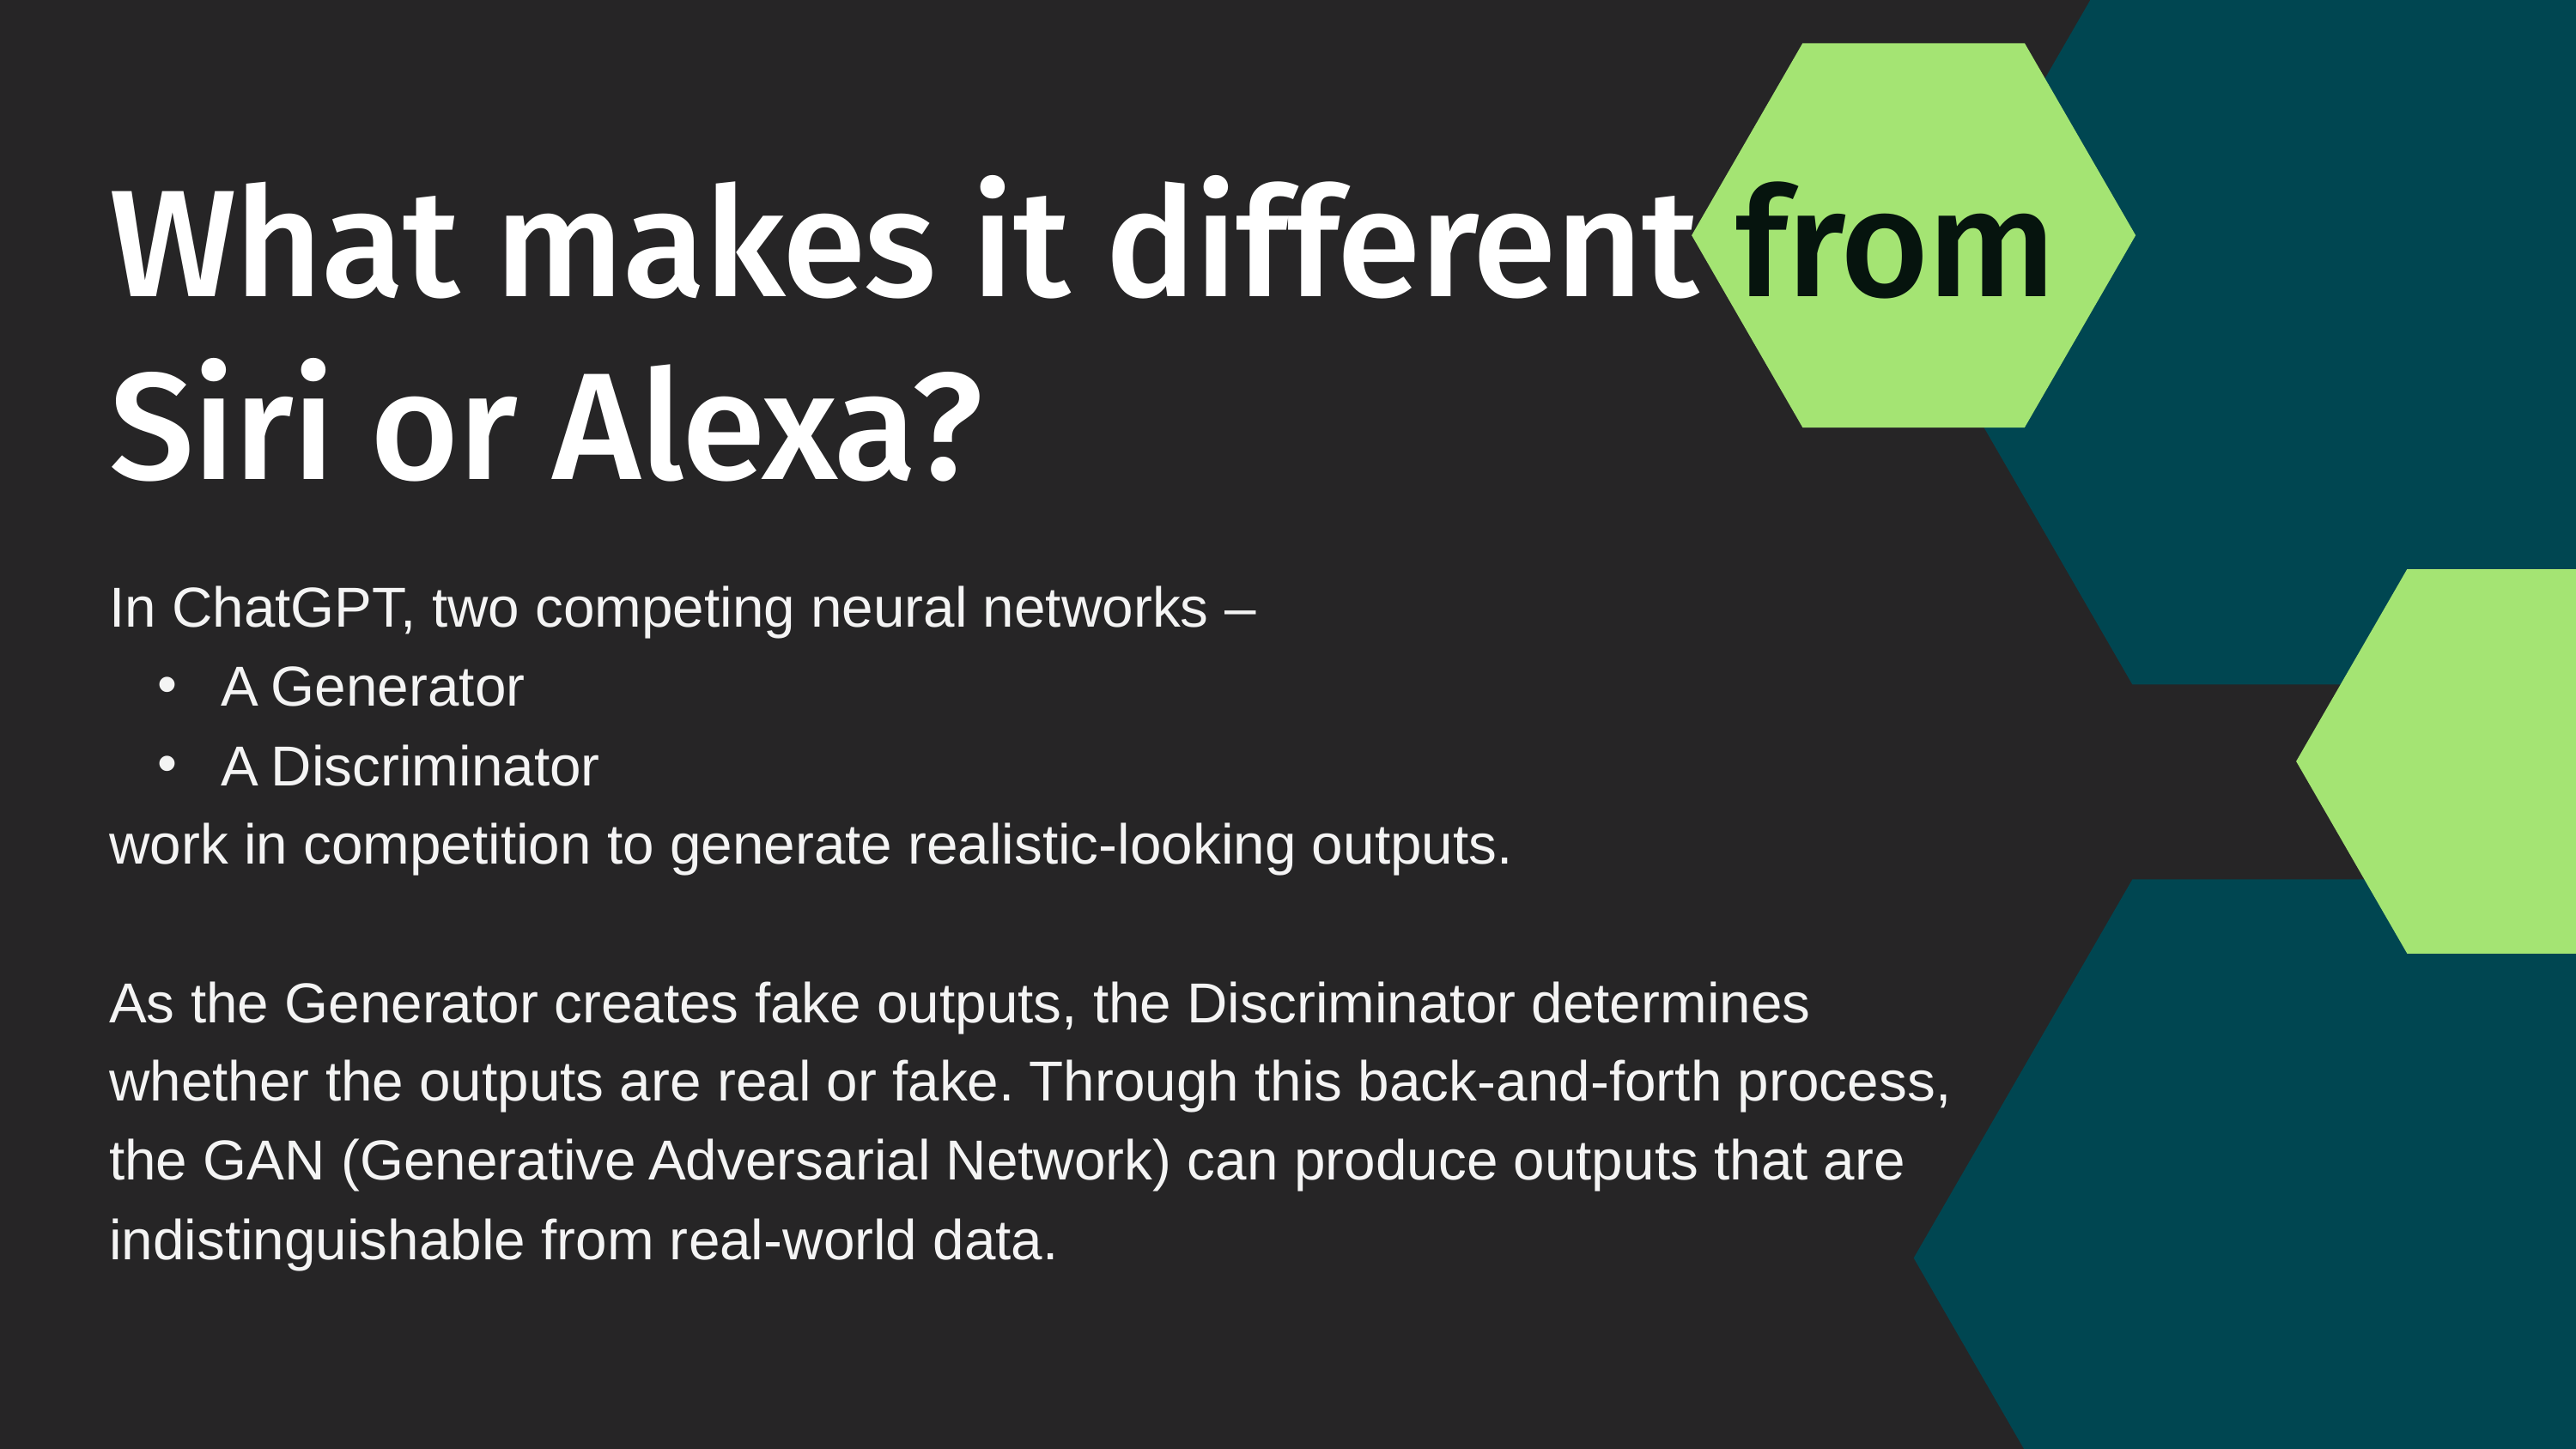

What makes it different from Siri or Alexa?

In ChatGPT, two competing neural networks –
 A Generator
 A Discriminator
work in competition to generate realistic-looking outputs.

As the Generator creates fake outputs, the Discriminator determines whether the outputs are real or fake. Through this back-and-forth process, the GAN (Generative Adversarial Network) can produce outputs that are indistinguishable from real-world data.